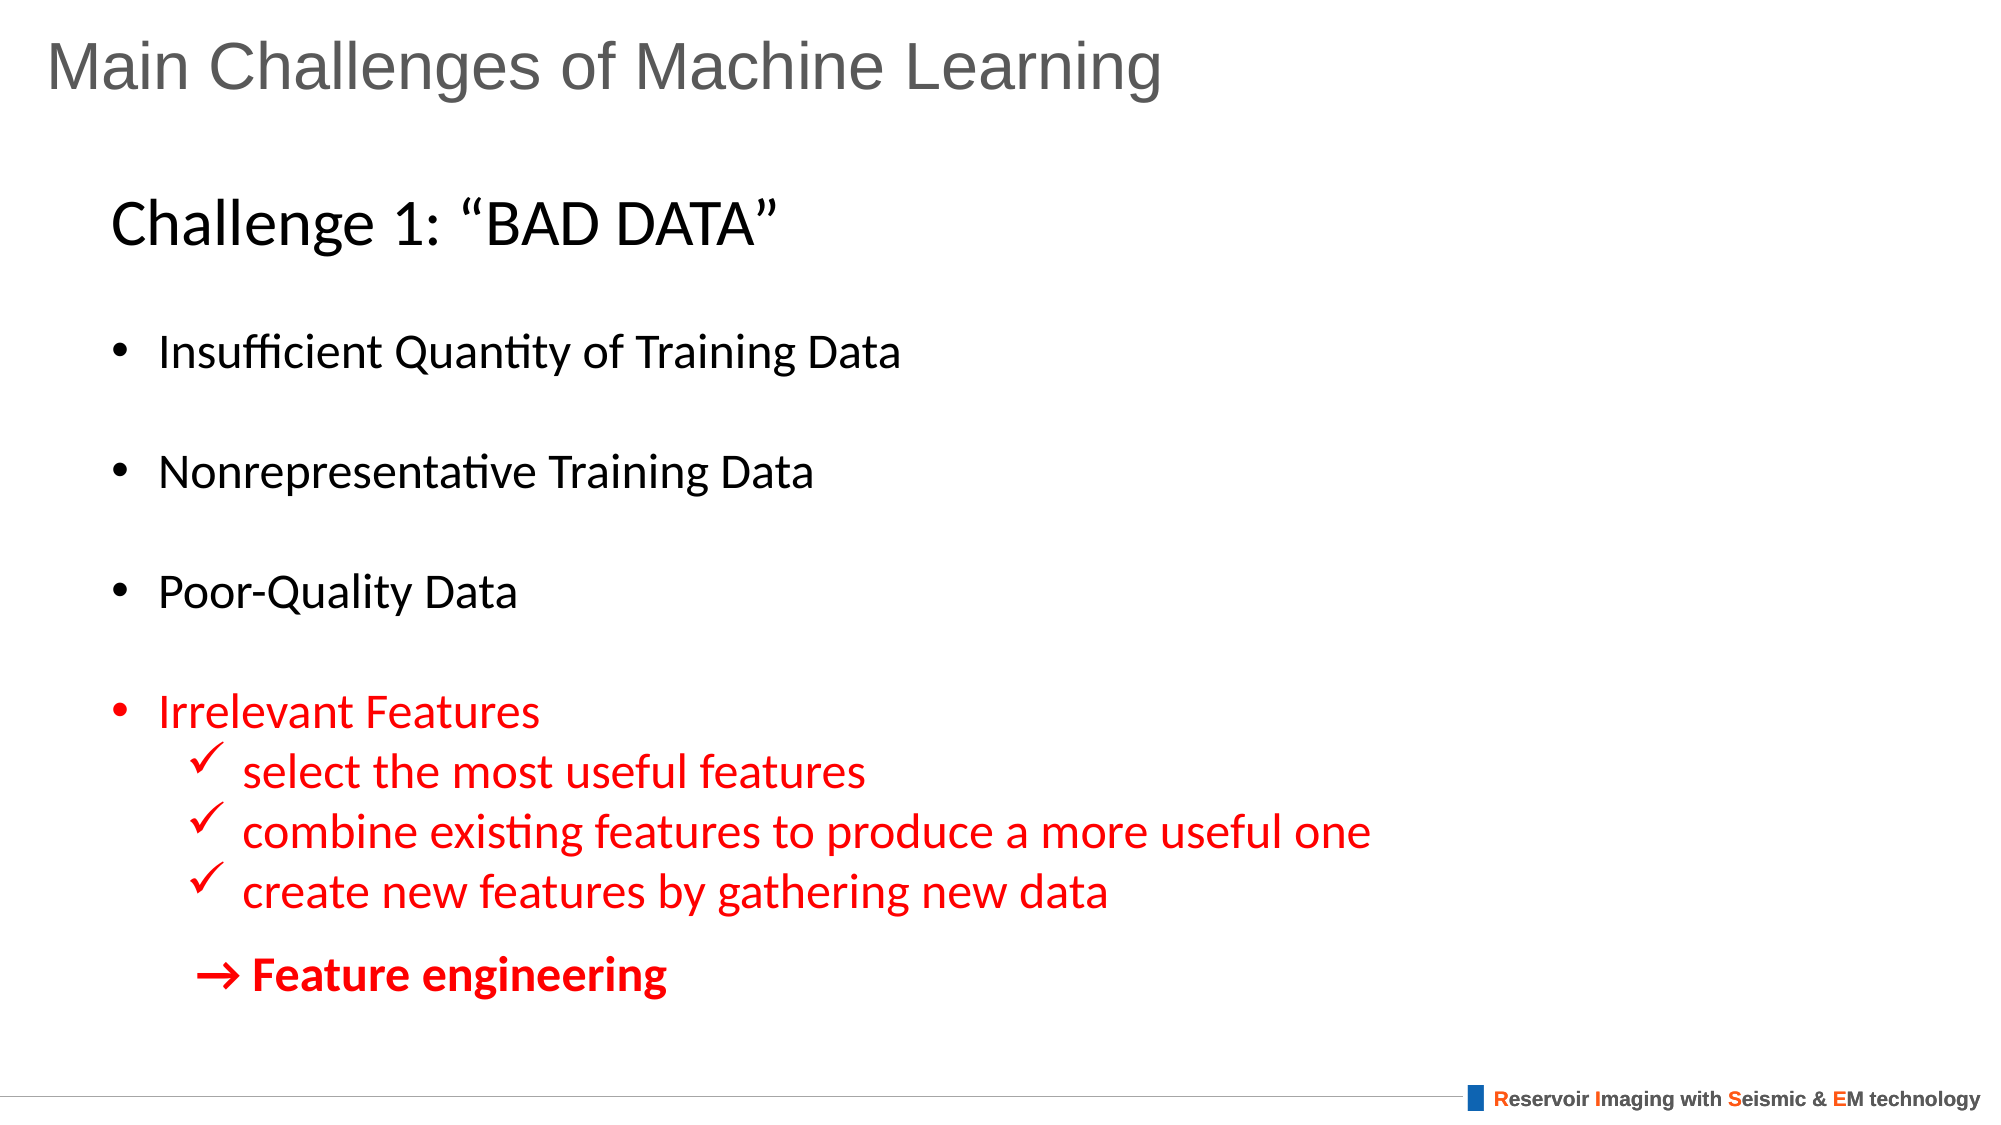

# Main Challenges of Machine Learning
Challenge 1: “BAD DATA”

Insufficient Quantity of Training Data

Nonrepresentative Training Data

Poor-Quality Data

Irrelevant Features
select the most useful features
combine existing features to produce a more useful one
create new features by gathering new data
→ Feature engineering